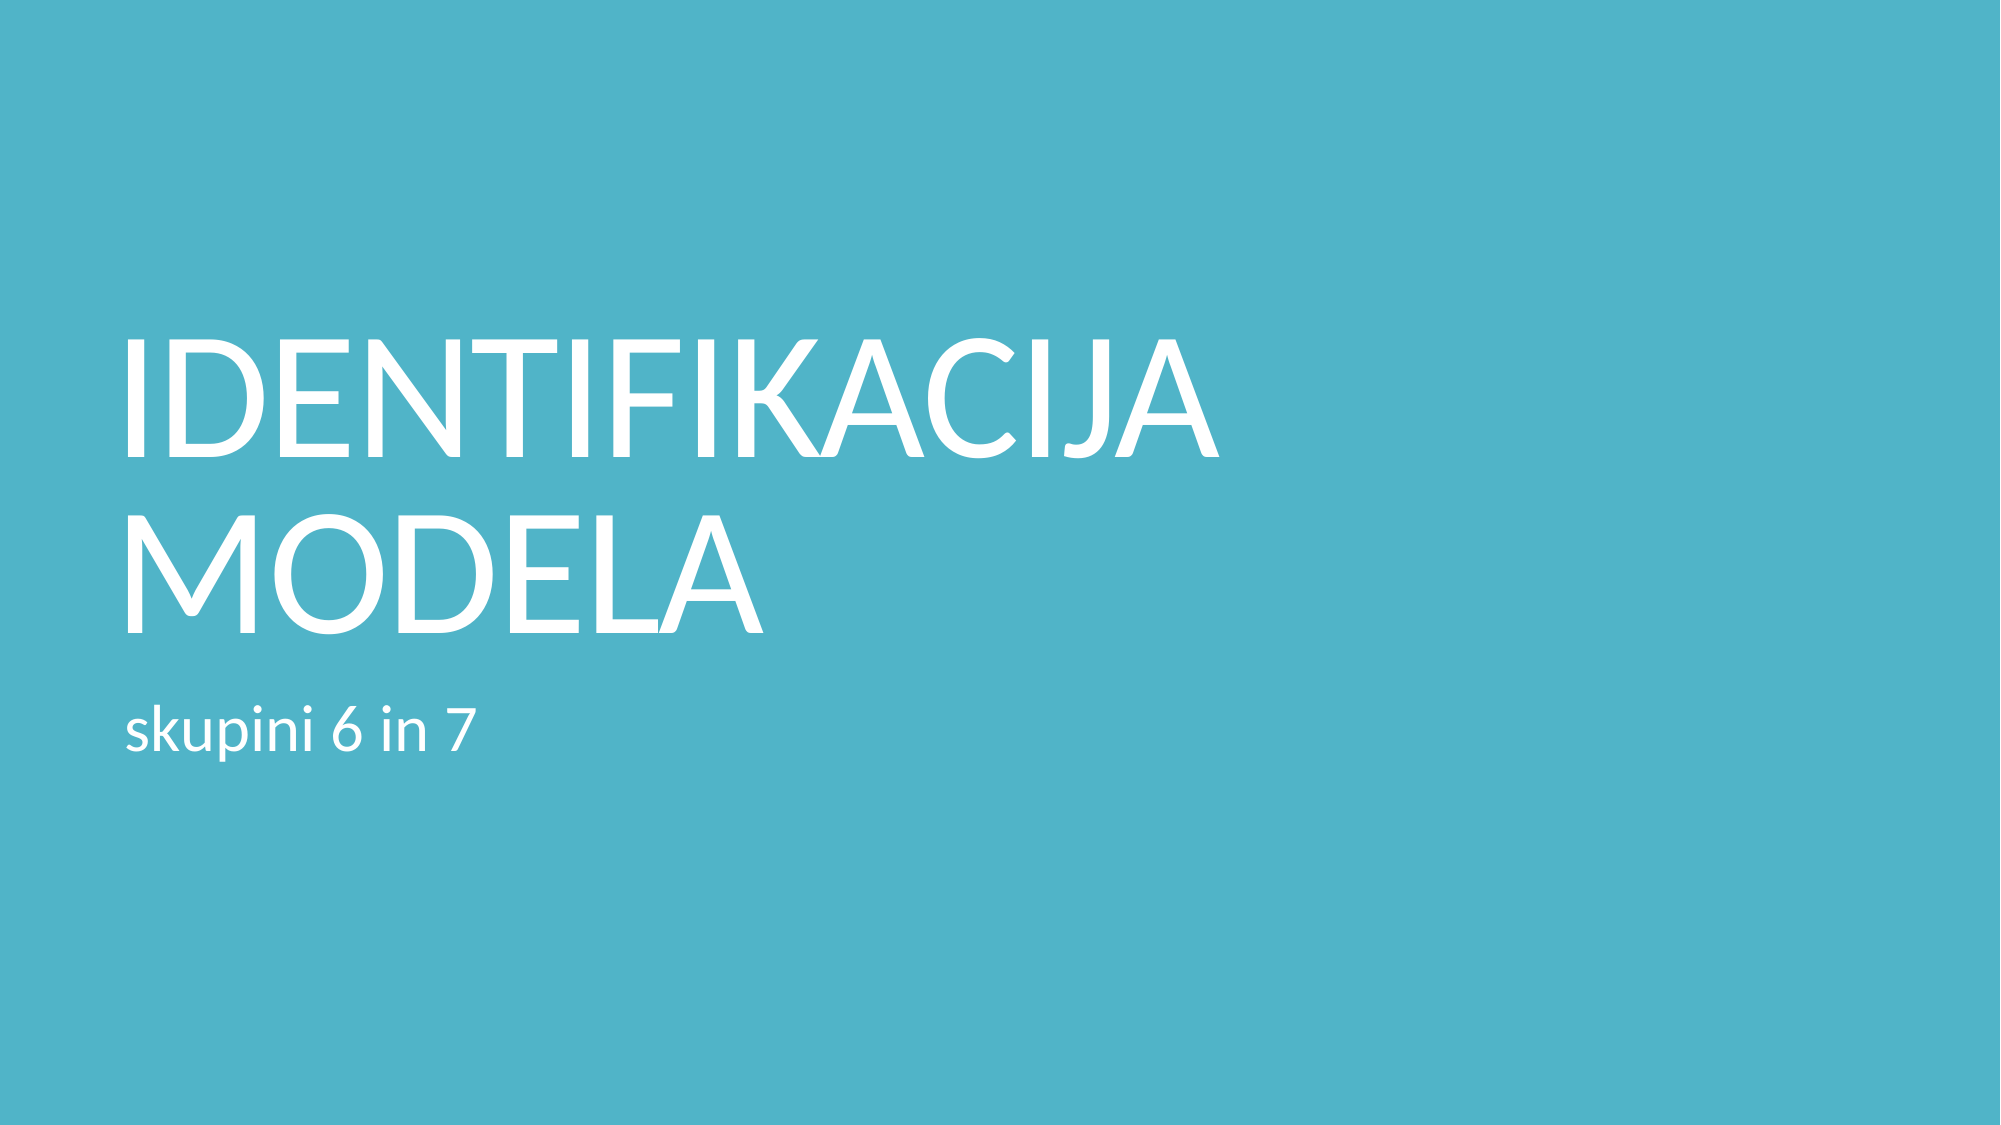

# IDENTIFIKACIJA MODELA
skupini 6 in 7